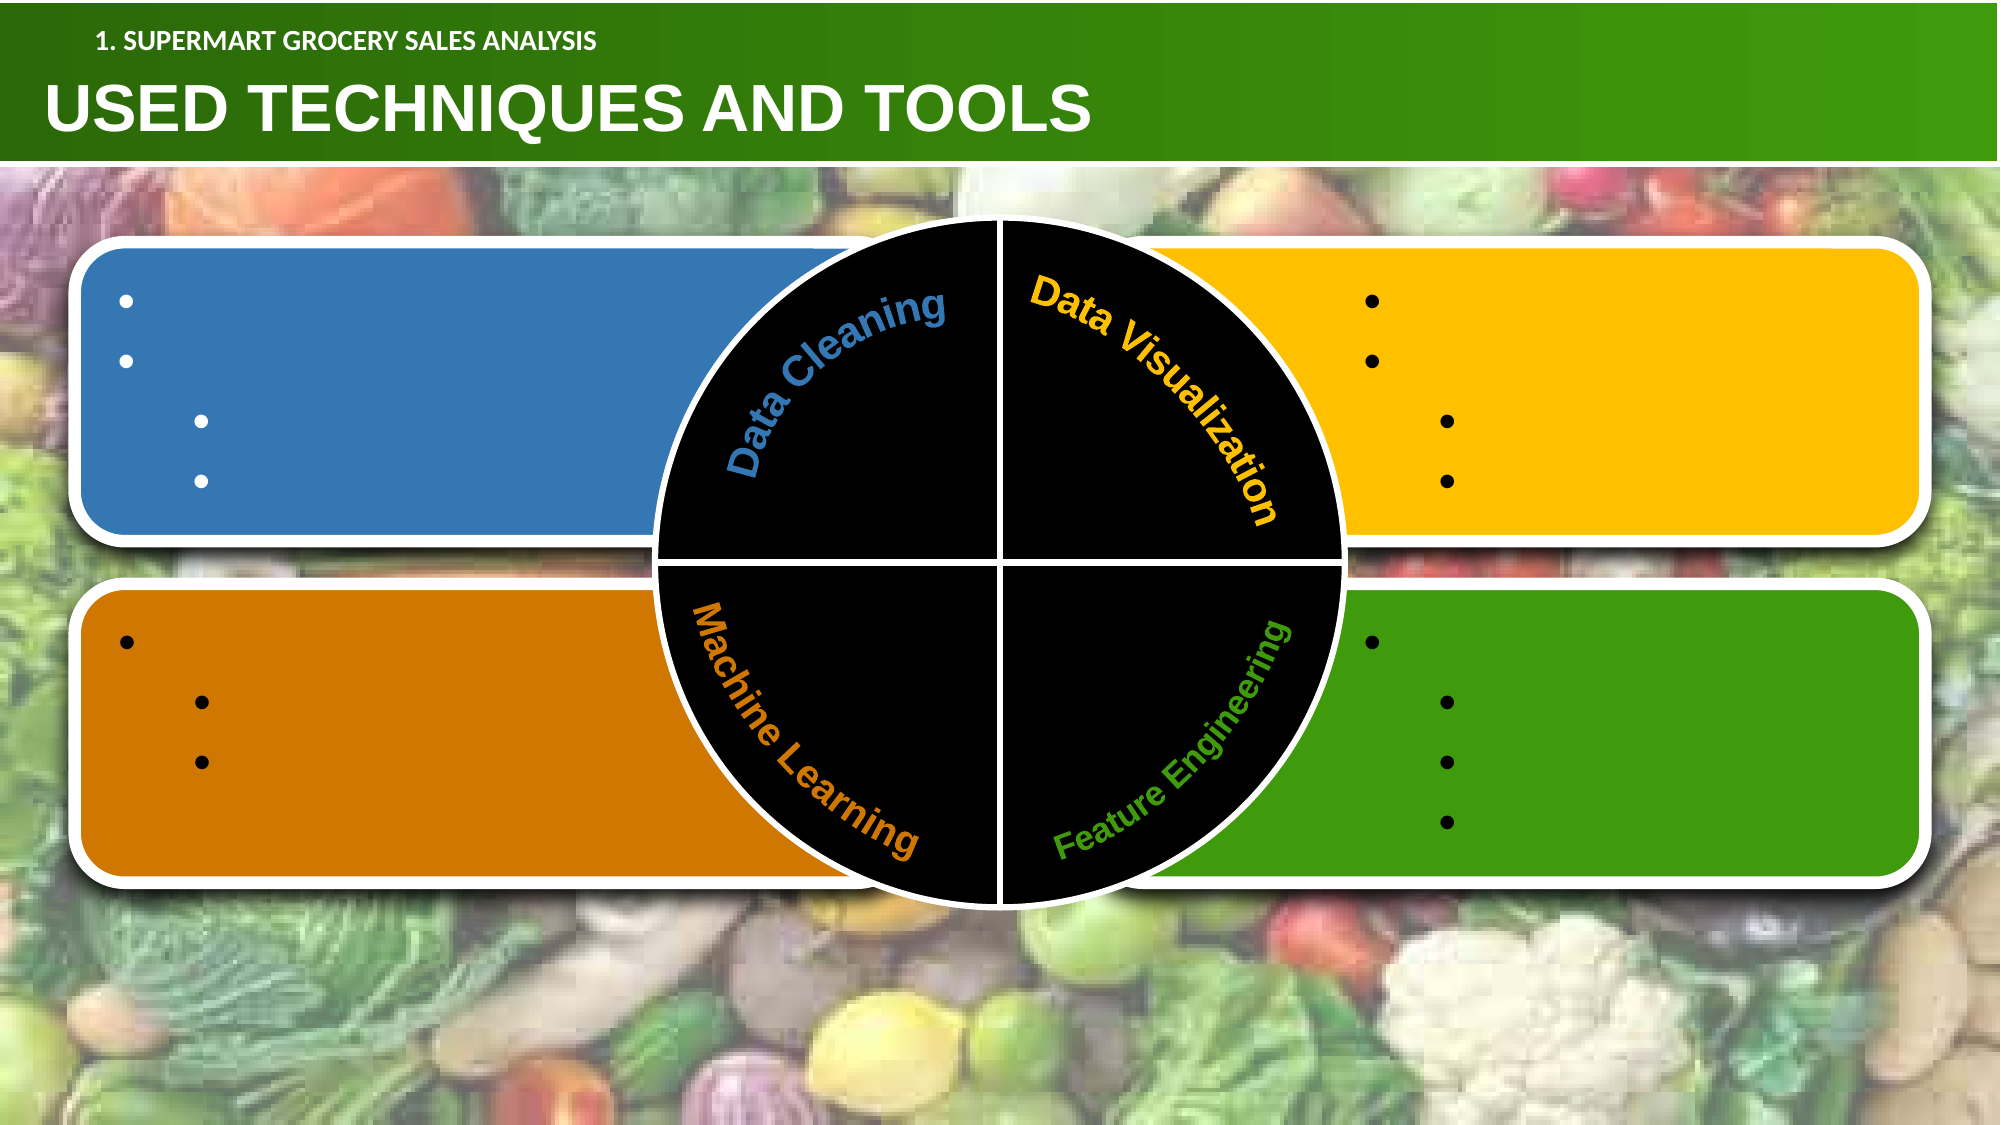

1. SUPERMART GROCERY SALES ANALYSIS
USED TECHNIQUES AND TOOLS

Data Cleaning
Data Visualization
Machine Learning
Feature Engineering

Jupyter Notebooks
Python
Pandas
numpy
Power BI
Python
Matplotlib
Seaborn

Python
LinearRegression
Scikit-Learn

Python
StandardScaler
Train_test_split
LabelEncoder